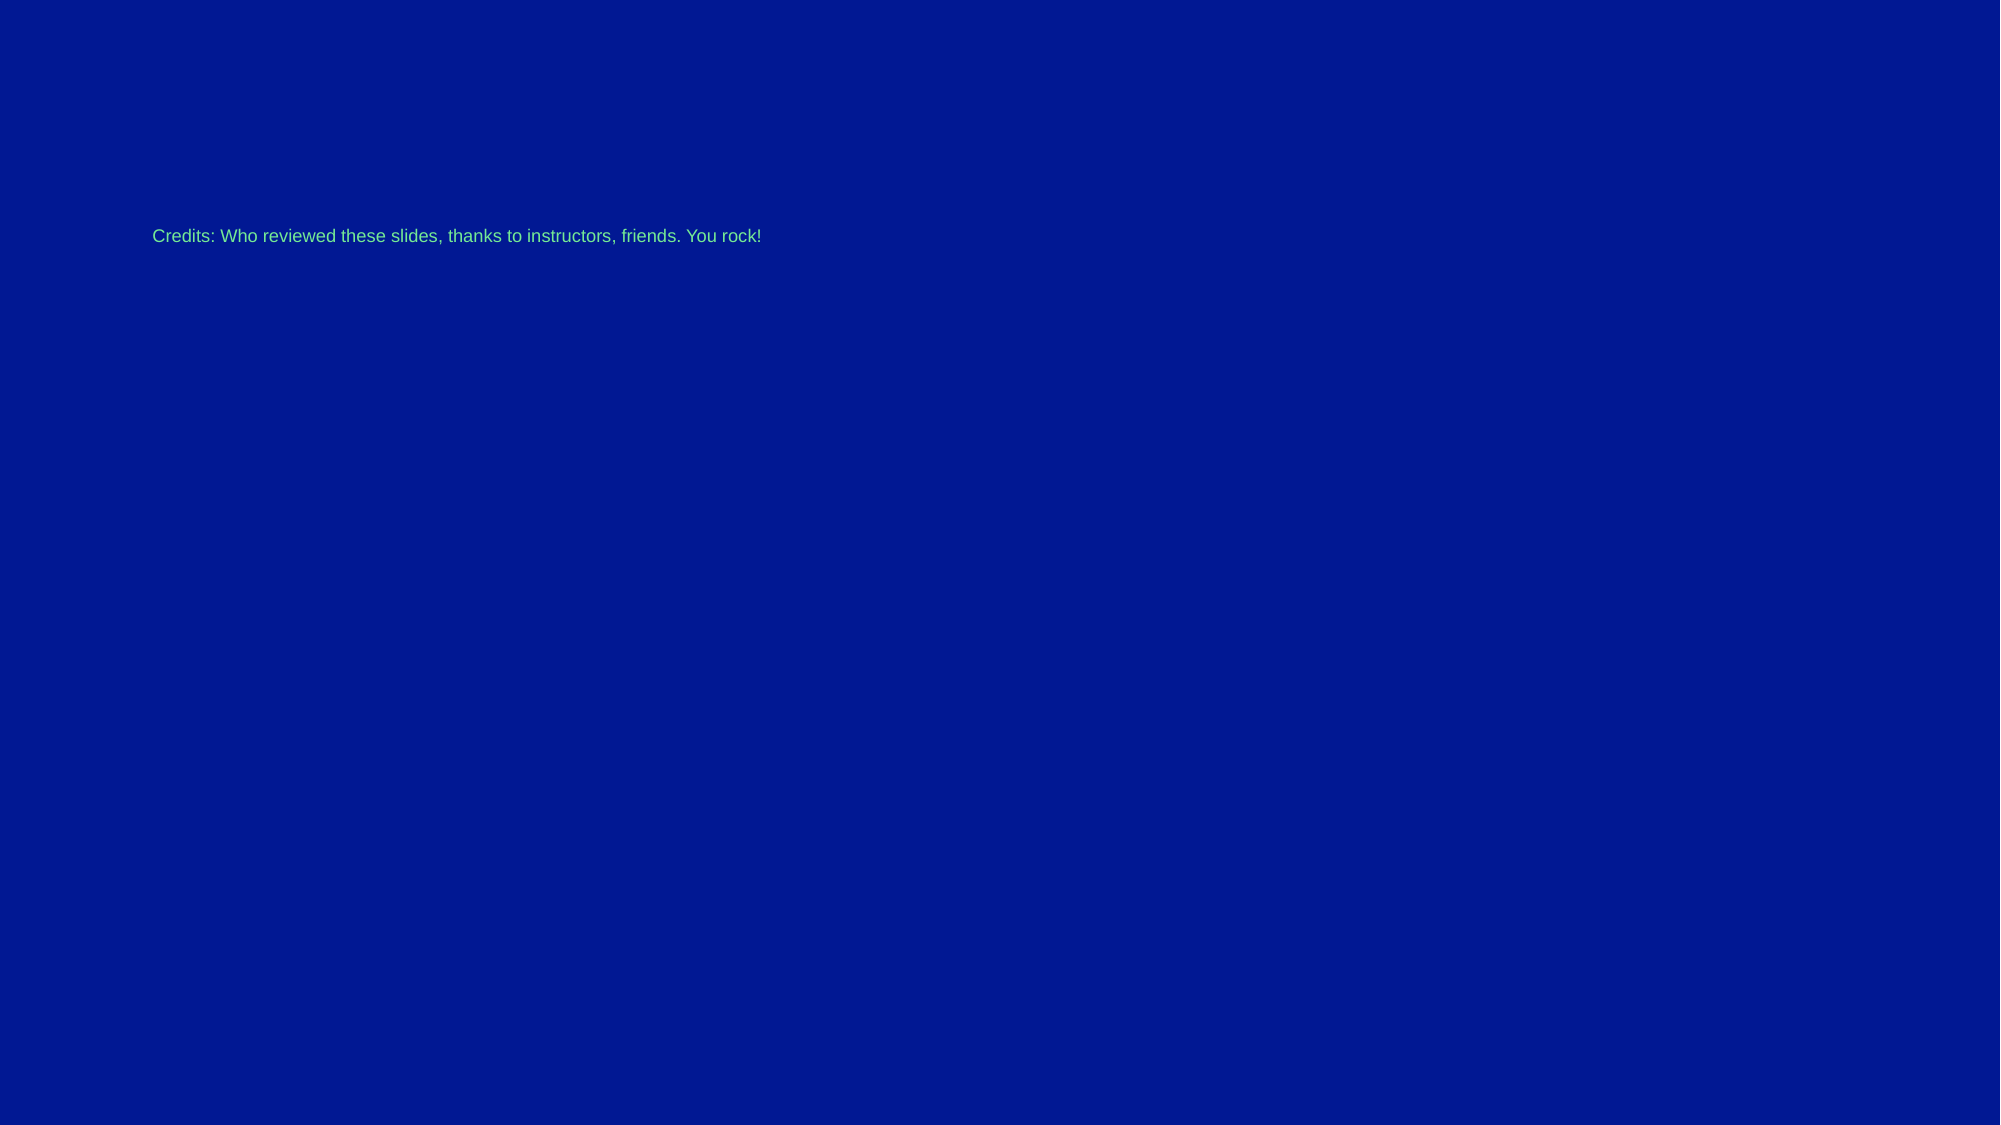

# Credits: Who reviewed these slides, thanks to instructors, friends. You rock!